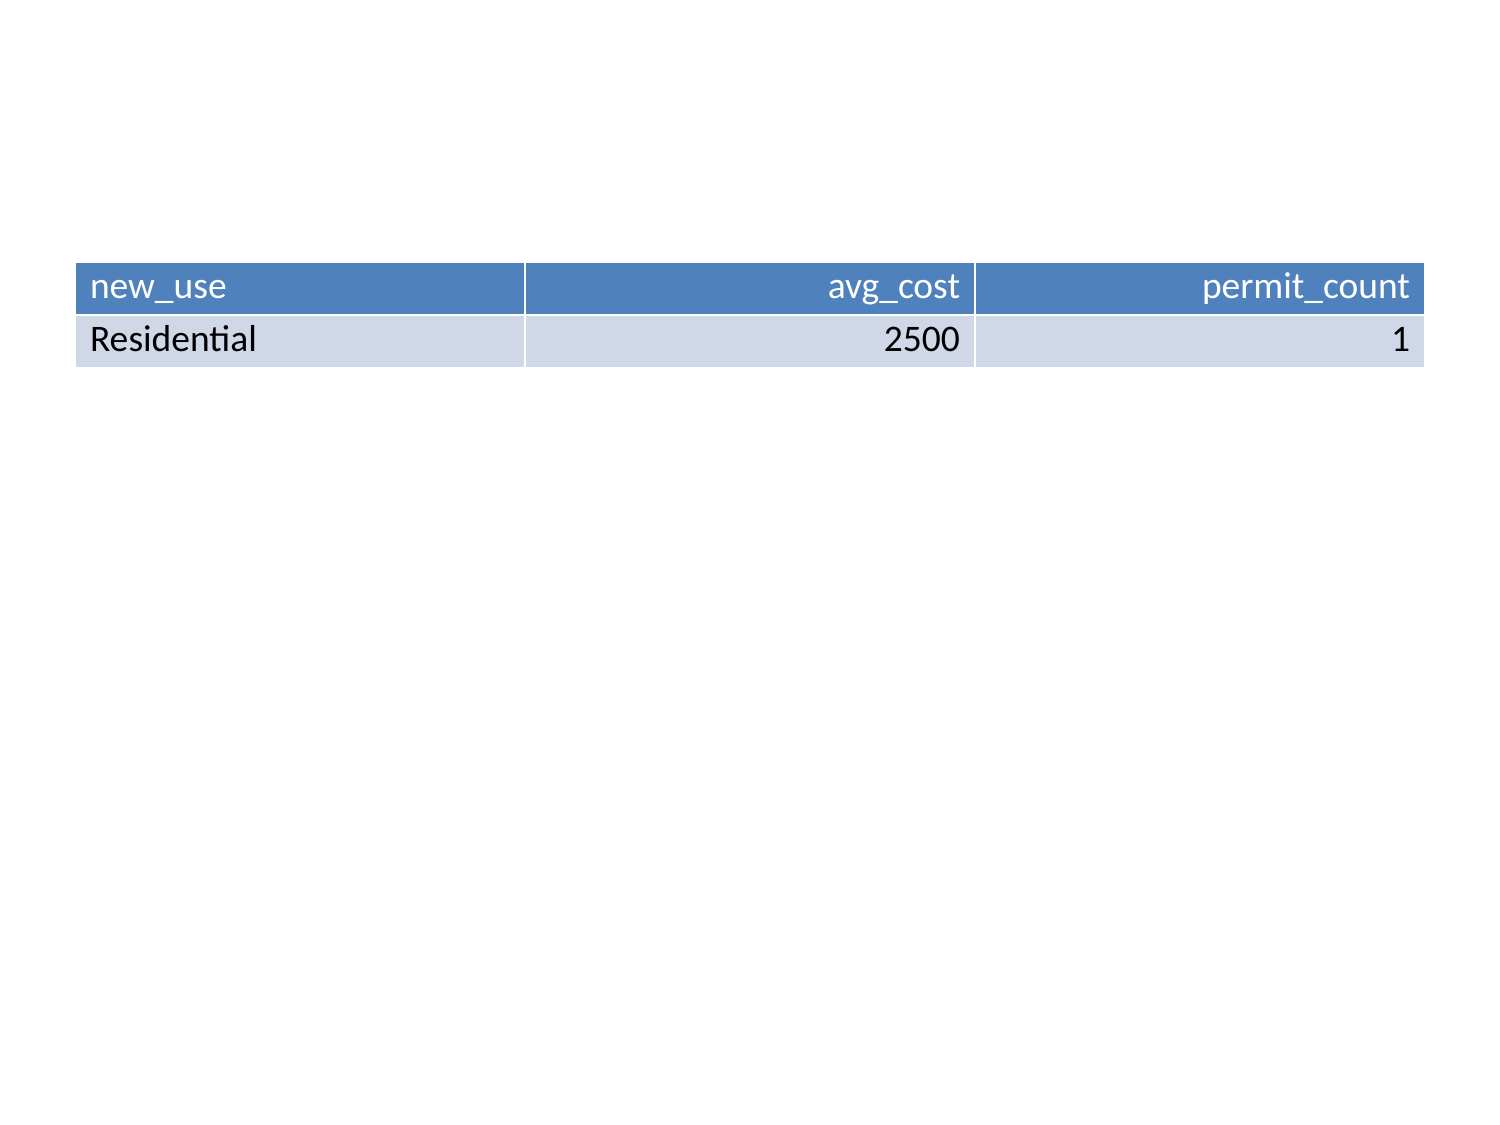

| new\_use | avg\_cost | permit\_count |
| --- | --- | --- |
| Residential | 2500 | 1 |